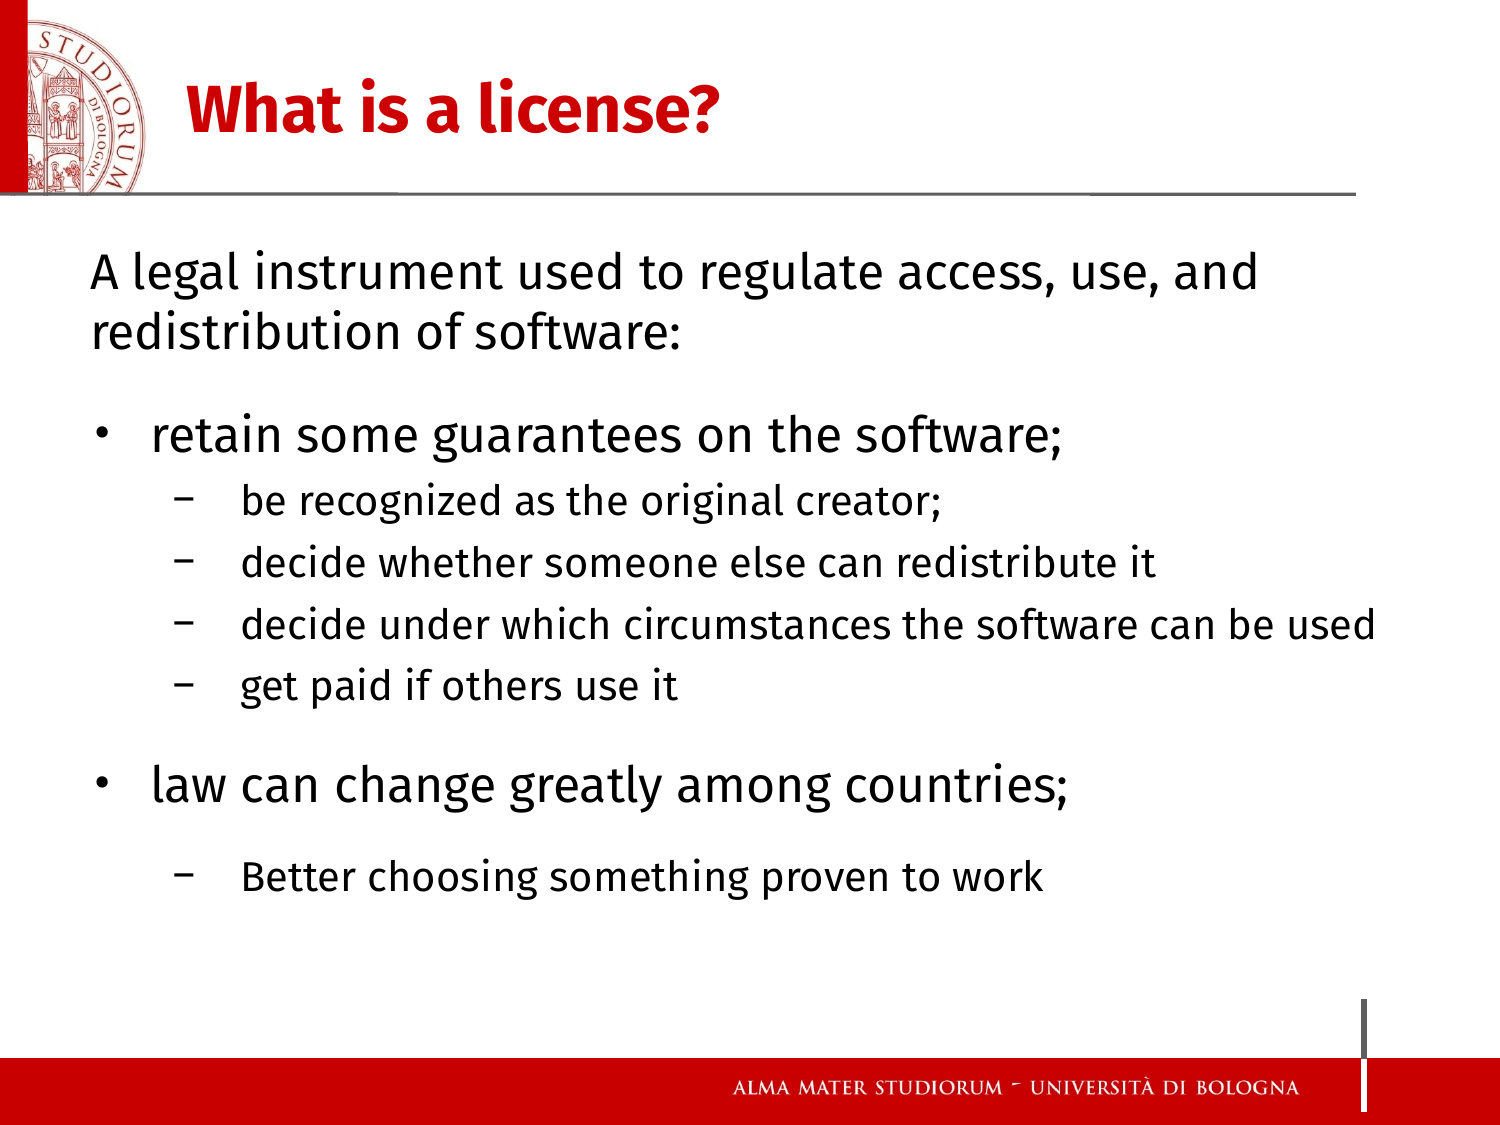

# What is a license?
A legal instrument used to regulate access, use, and redistribution of software:
retain some guarantees on the software;
be recognized as the original creator;
decide whether someone else can redistribute it
decide under which circumstances the software can be used
get paid if others use it
law can change greatly among countries;
Better choosing something proven to work